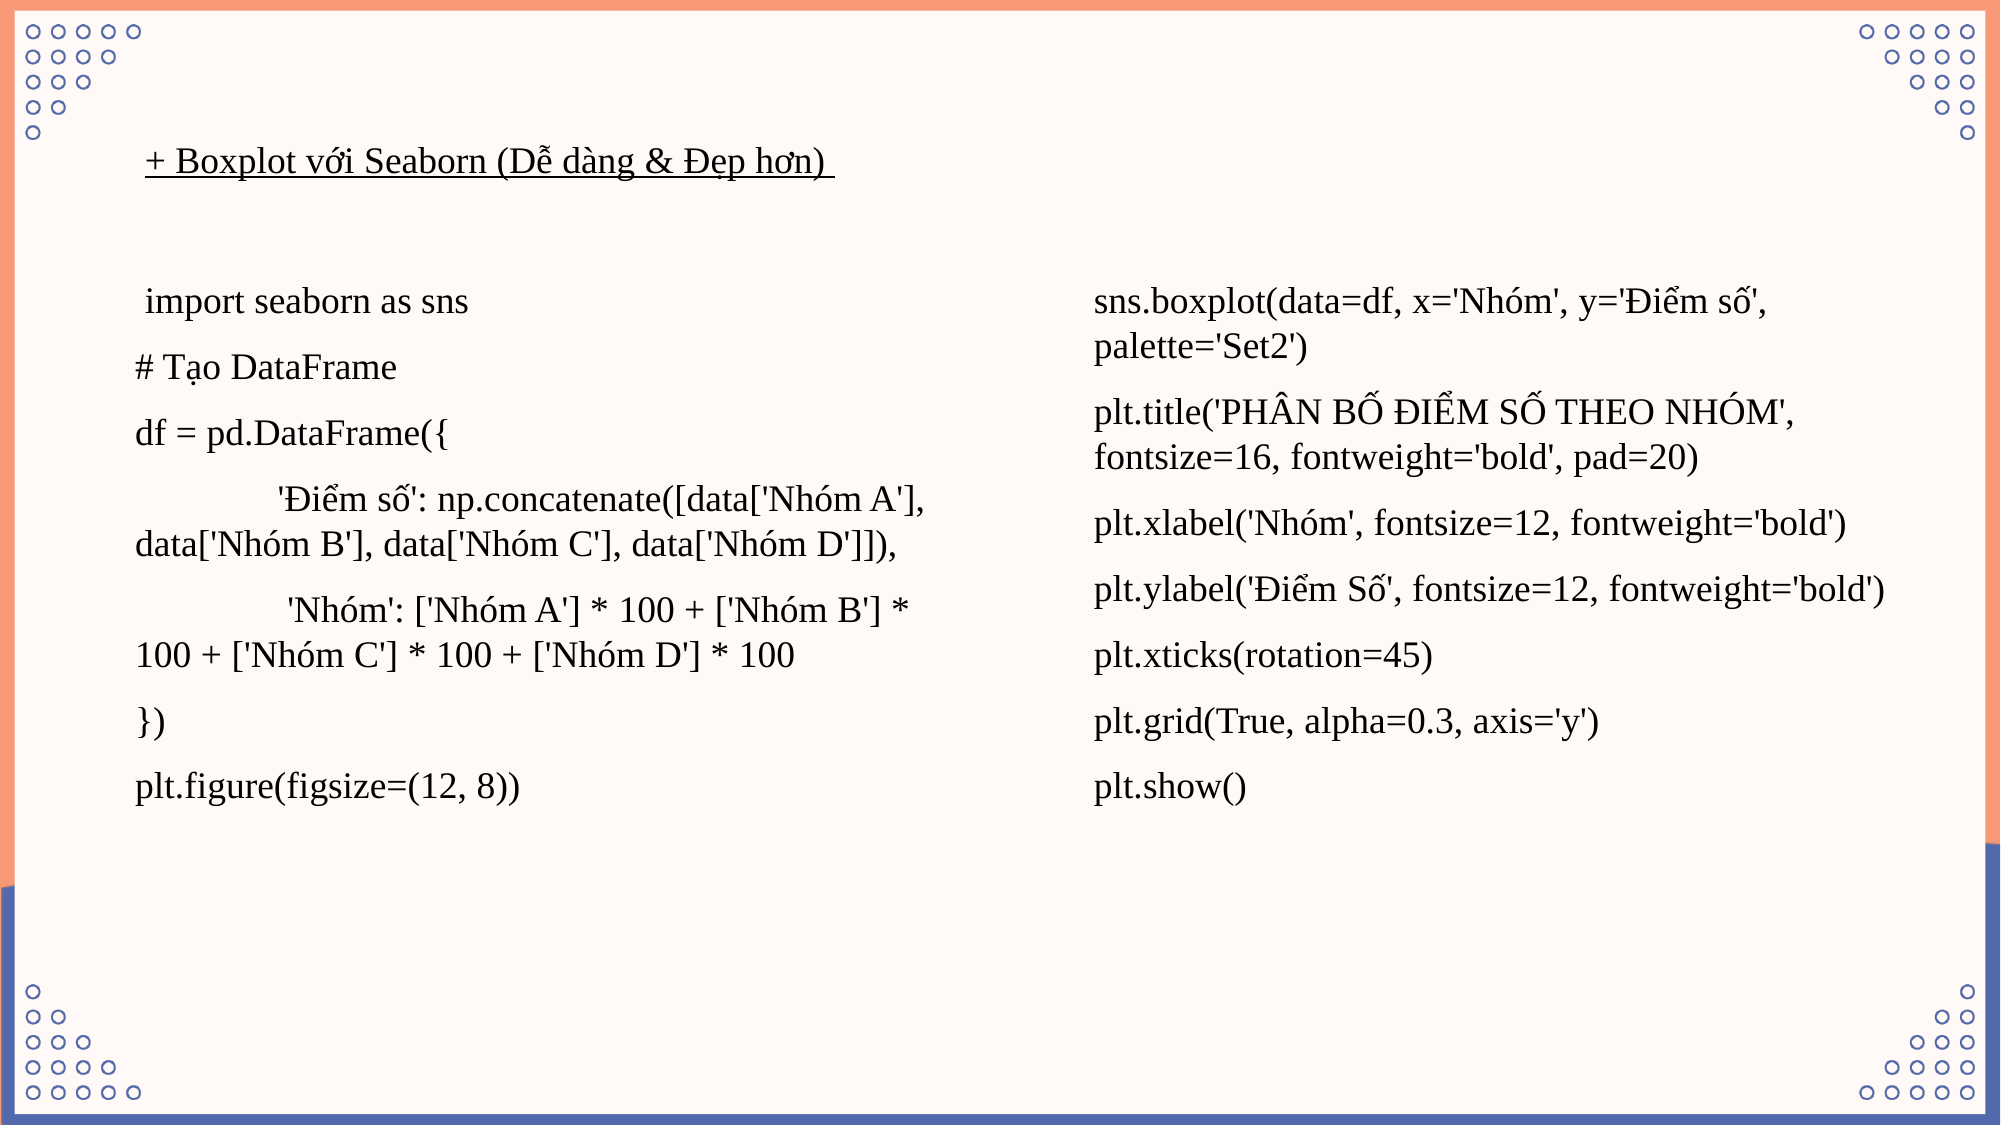

+ Boxplot với Seaborn (Dễ dàng & Đẹp hơn)
 import seaborn as sns
# Tạo DataFrame
df = pd.DataFrame({
               'Điểm số': np.concatenate([data['Nhóm A'], data['Nhóm B'], data['Nhóm C'], data['Nhóm D']]),
                'Nhóm': ['Nhóm A'] * 100 + ['Nhóm B'] * 100 + ['Nhóm C'] * 100 + ['Nhóm D'] * 100
})
plt.figure(figsize=(12, 8))
sns.boxplot(data=df, x='Nhóm', y='Điểm số', palette='Set2')
plt.title('PHÂN BỐ ĐIỂM SỐ THEO NHÓM', fontsize=16, fontweight='bold', pad=20)
plt.xlabel('Nhóm', fontsize=12, fontweight='bold')
plt.ylabel('Điểm Số', fontsize=12, fontweight='bold')
plt.xticks(rotation=45)
plt.grid(True, alpha=0.3, axis='y')
plt.show()